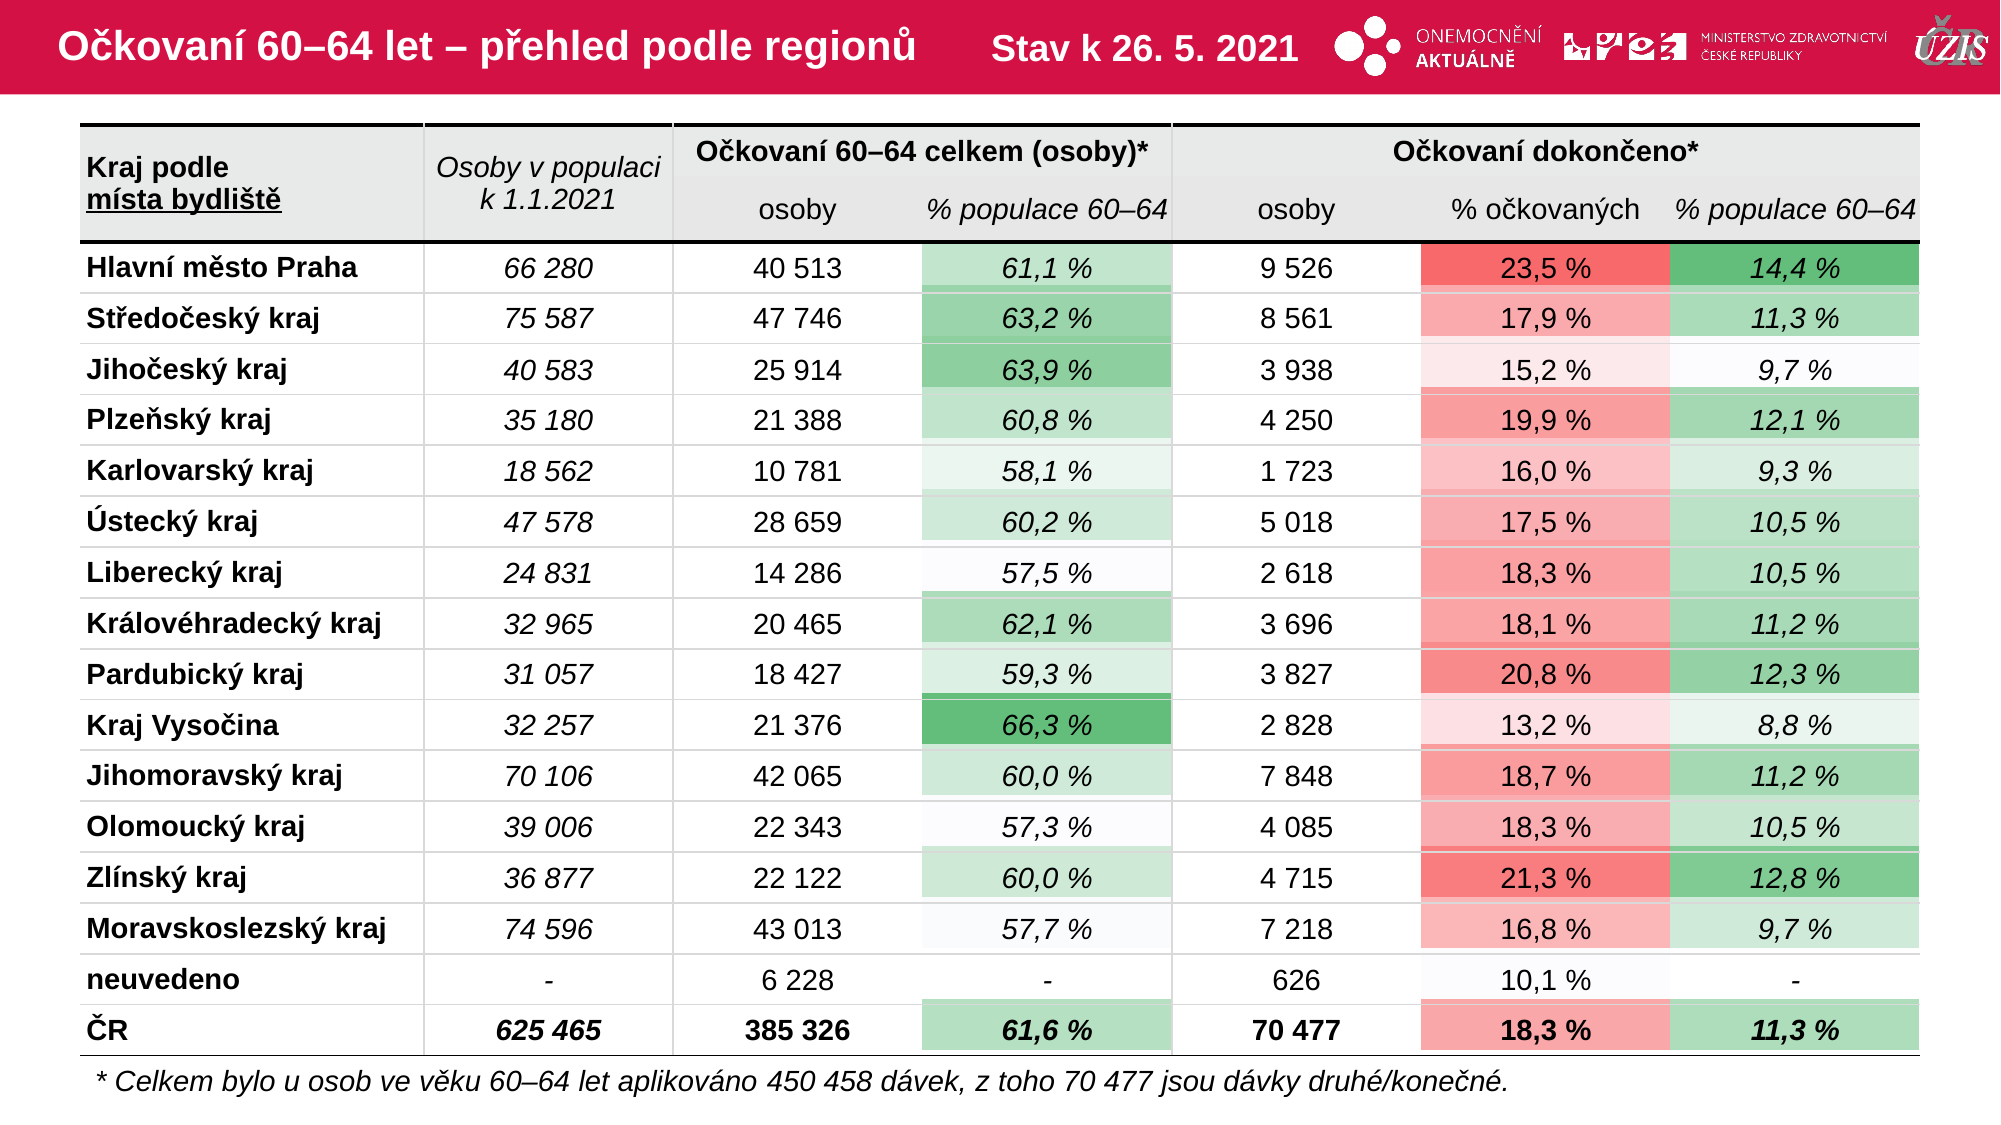

# Očkovaní 60–64 let – přehled podle regionů
Stav k 26. 5. 2021
| Kraj podle místa bydliště | Osoby v populaci k 1.1.2021 | Očkovaní 60–64 celkem (osoby)\* |  | Očkovaní dokončeno\* |  |  |
| --- | --- | --- | --- | --- | --- | --- |
|  |  | osoby | % populace 60–64 | osoby | % očkovaných | % populace 60–64 |
| Hlavní město Praha | 66 280 | 40 513 | 61,1 % | 9 526 | 23,5 % | 14,4 % |
| Středočeský kraj | 75 587 | 47 746 | 63,2 % | 8 561 | 17,9 % | 11,3 % |
| Jihočeský kraj | 40 583 | 25 914 | 63,9 % | 3 938 | 15,2 % | 9,7 % |
| Plzeňský kraj | 35 180 | 21 388 | 60,8 % | 4 250 | 19,9 % | 12,1 % |
| Karlovarský kraj | 18 562 | 10 781 | 58,1 % | 1 723 | 16,0 % | 9,3 % |
| Ústecký kraj | 47 578 | 28 659 | 60,2 % | 5 018 | 17,5 % | 10,5 % |
| Liberecký kraj | 24 831 | 14 286 | 57,5 % | 2 618 | 18,3 % | 10,5 % |
| Královéhradecký kraj | 32 965 | 20 465 | 62,1 % | 3 696 | 18,1 % | 11,2 % |
| Pardubický kraj | 31 057 | 18 427 | 59,3 % | 3 827 | 20,8 % | 12,3 % |
| Kraj Vysočina | 32 257 | 21 376 | 66,3 % | 2 828 | 13,2 % | 8,8 % |
| Jihomoravský kraj | 70 106 | 42 065 | 60,0 % | 7 848 | 18,7 % | 11,2 % |
| Olomoucký kraj | 39 006 | 22 343 | 57,3 % | 4 085 | 18,3 % | 10,5 % |
| Zlínský kraj | 36 877 | 22 122 | 60,0 % | 4 715 | 21,3 % | 12,8 % |
| Moravskoslezský kraj | 74 596 | 43 013 | 57,7 % | 7 218 | 16,8 % | 9,7 % |
| neuvedeno | - | 6 228 | - | 626 | 10,1 % | - |
| ČR | 625 465 | 385 326 | 61,6 % | 70 477 | 18,3 % | 11,3 % |
|  |  |  |  |  |  |
| --- | --- | --- | --- | --- | --- |
|  |  |  |  |  |  |
|  |  |  |  |  |  |
|  |  |  |  |  |  |
|  |  |  |  |  |  |
|  |  |  |  |  |  |
|  |  |  |  |  |  |
|  |  |  |  |  |  |
|  |  |  |  |  |  |
|  |  |  |  |  |  |
|  |  |  |  |  |  |
|  |  |  |  |  |  |
|  |  |  |  |  |  |
|  |  |  |  |  |  |
|  |  |  |  |  |  |
|  |  |  |  |  |  |
* Celkem bylo u osob ve věku 60–64 let aplikováno 450 458 dávek, z toho 70 477 jsou dávky druhé/konečné.